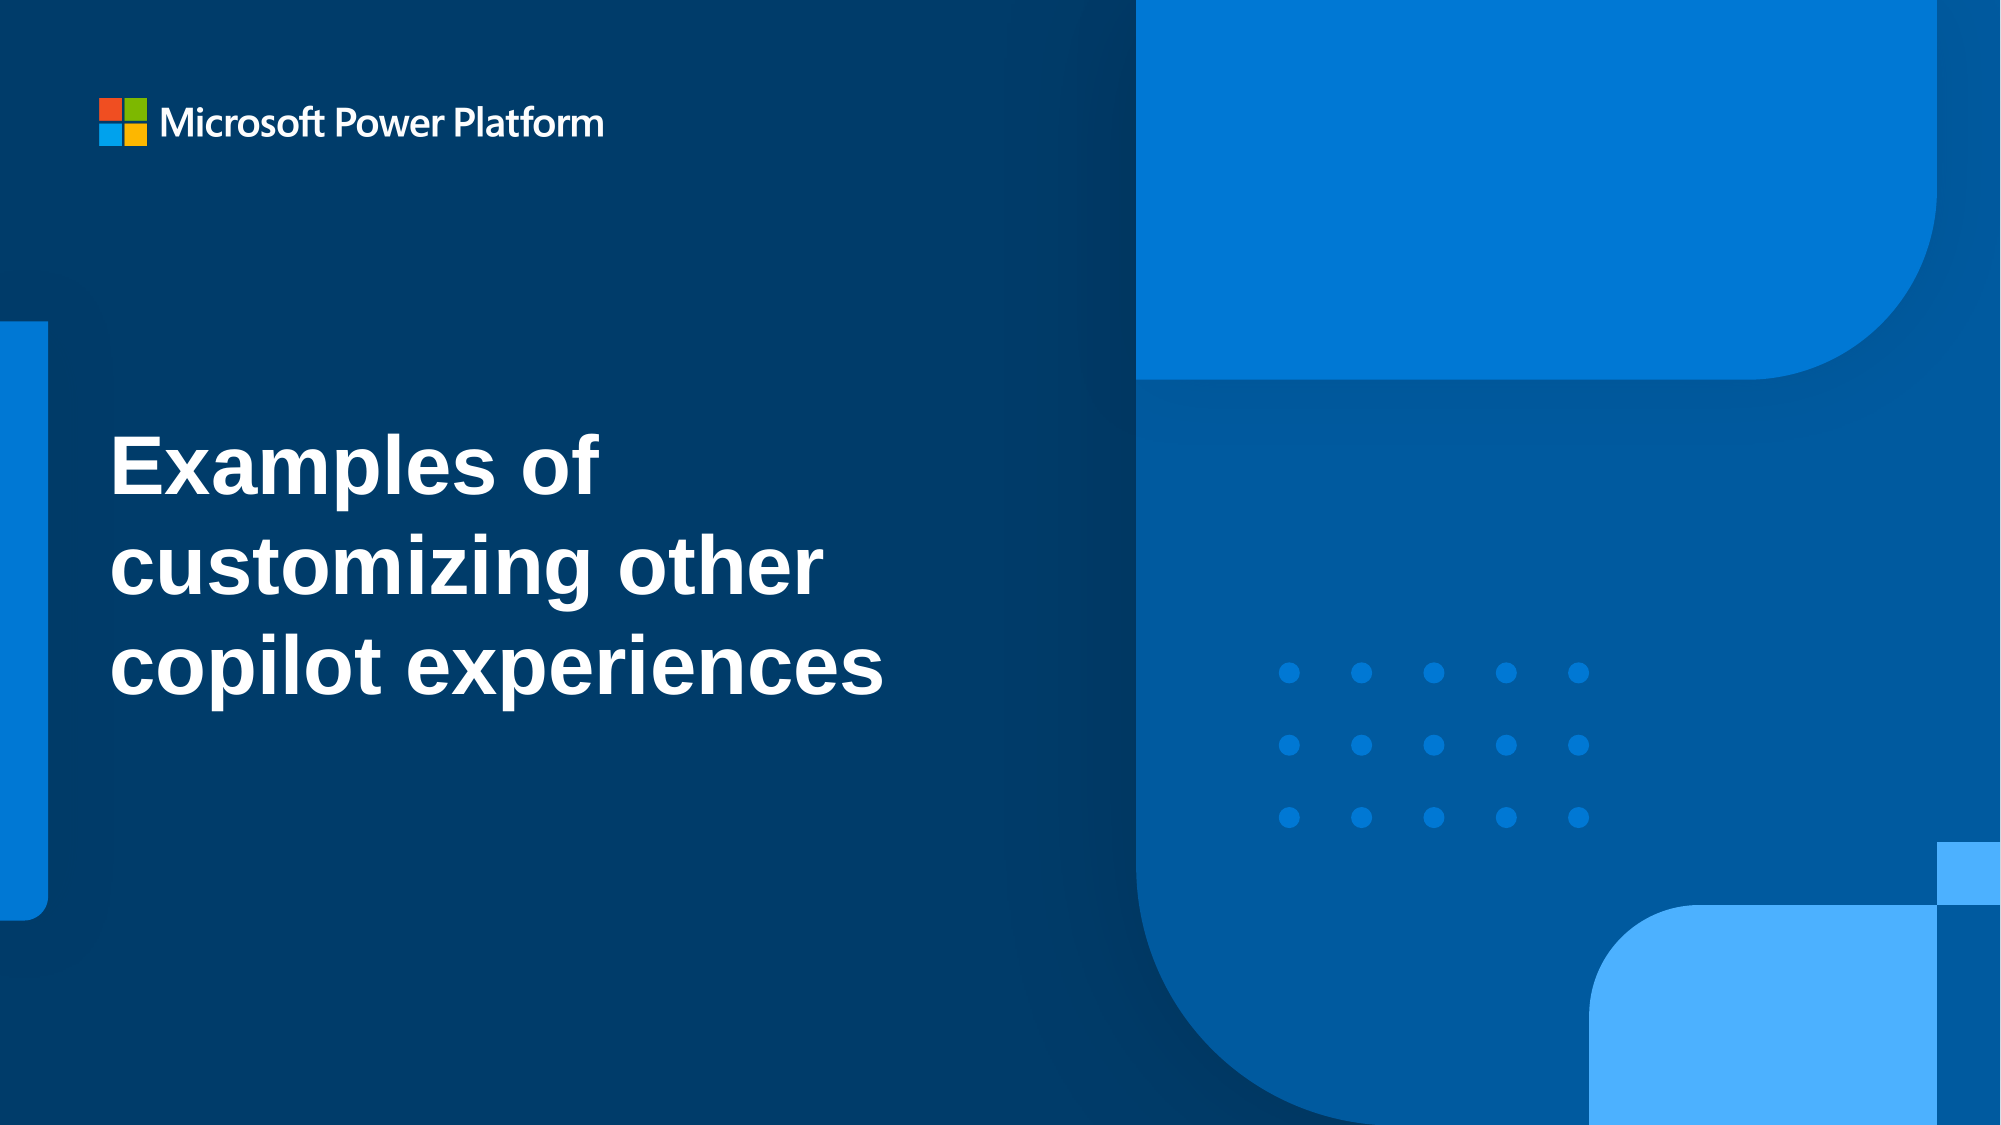

# Examples of customizing other copilot experiences